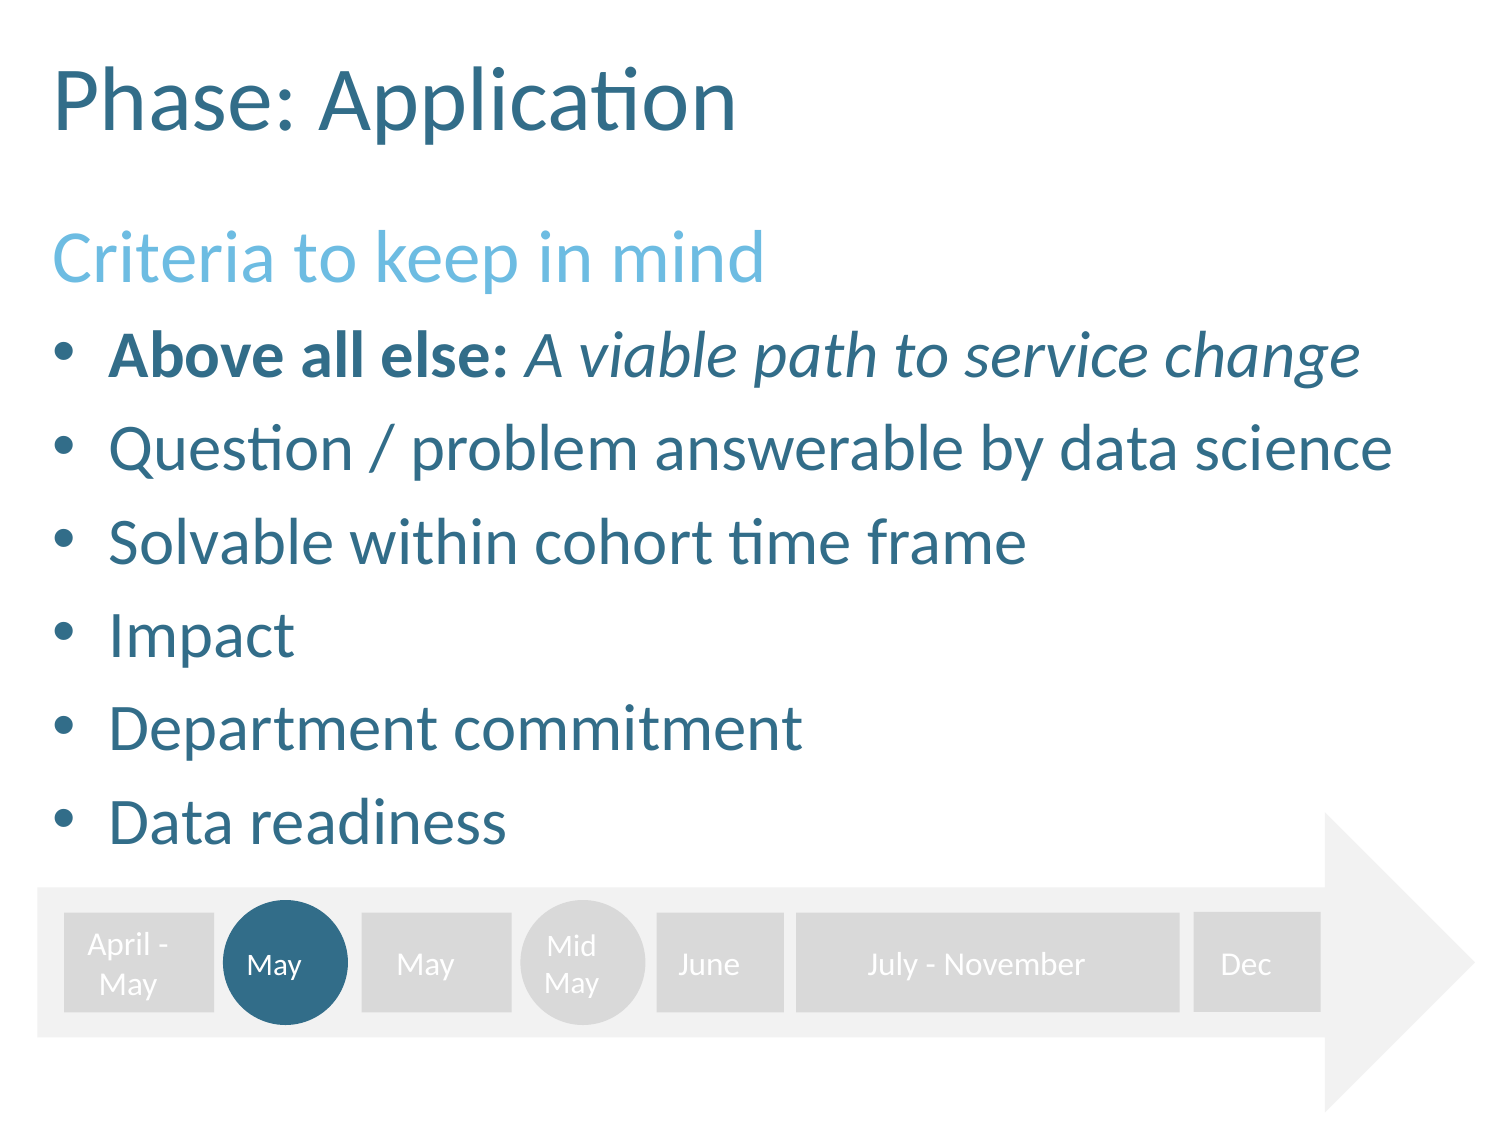

# Phase: Application
Criteria to keep in mind
Above all else: A viable path to service change
Question / problem answerable by data science
Solvable within cohort time frame
Impact
Department commitment
Data readiness

May

MidMay

Dec

April - May

May

June

July - November